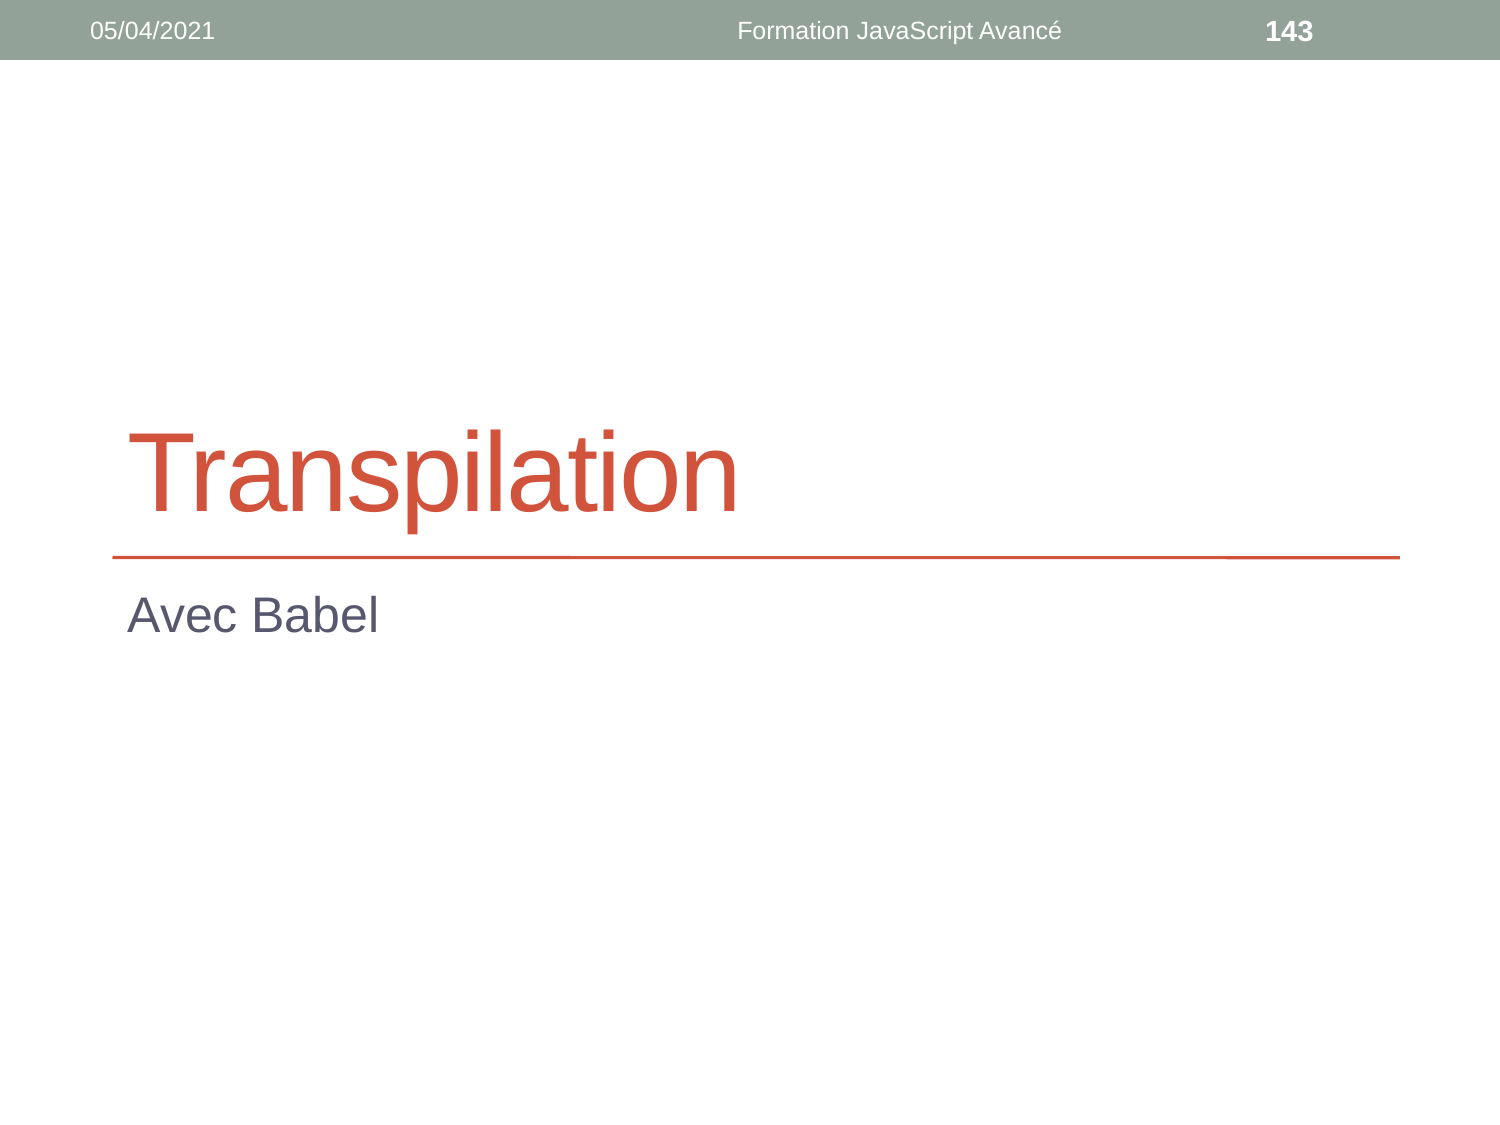

05/04/2021
Formation JavaScript Avancé
143
# Transpilation
Avec Babel